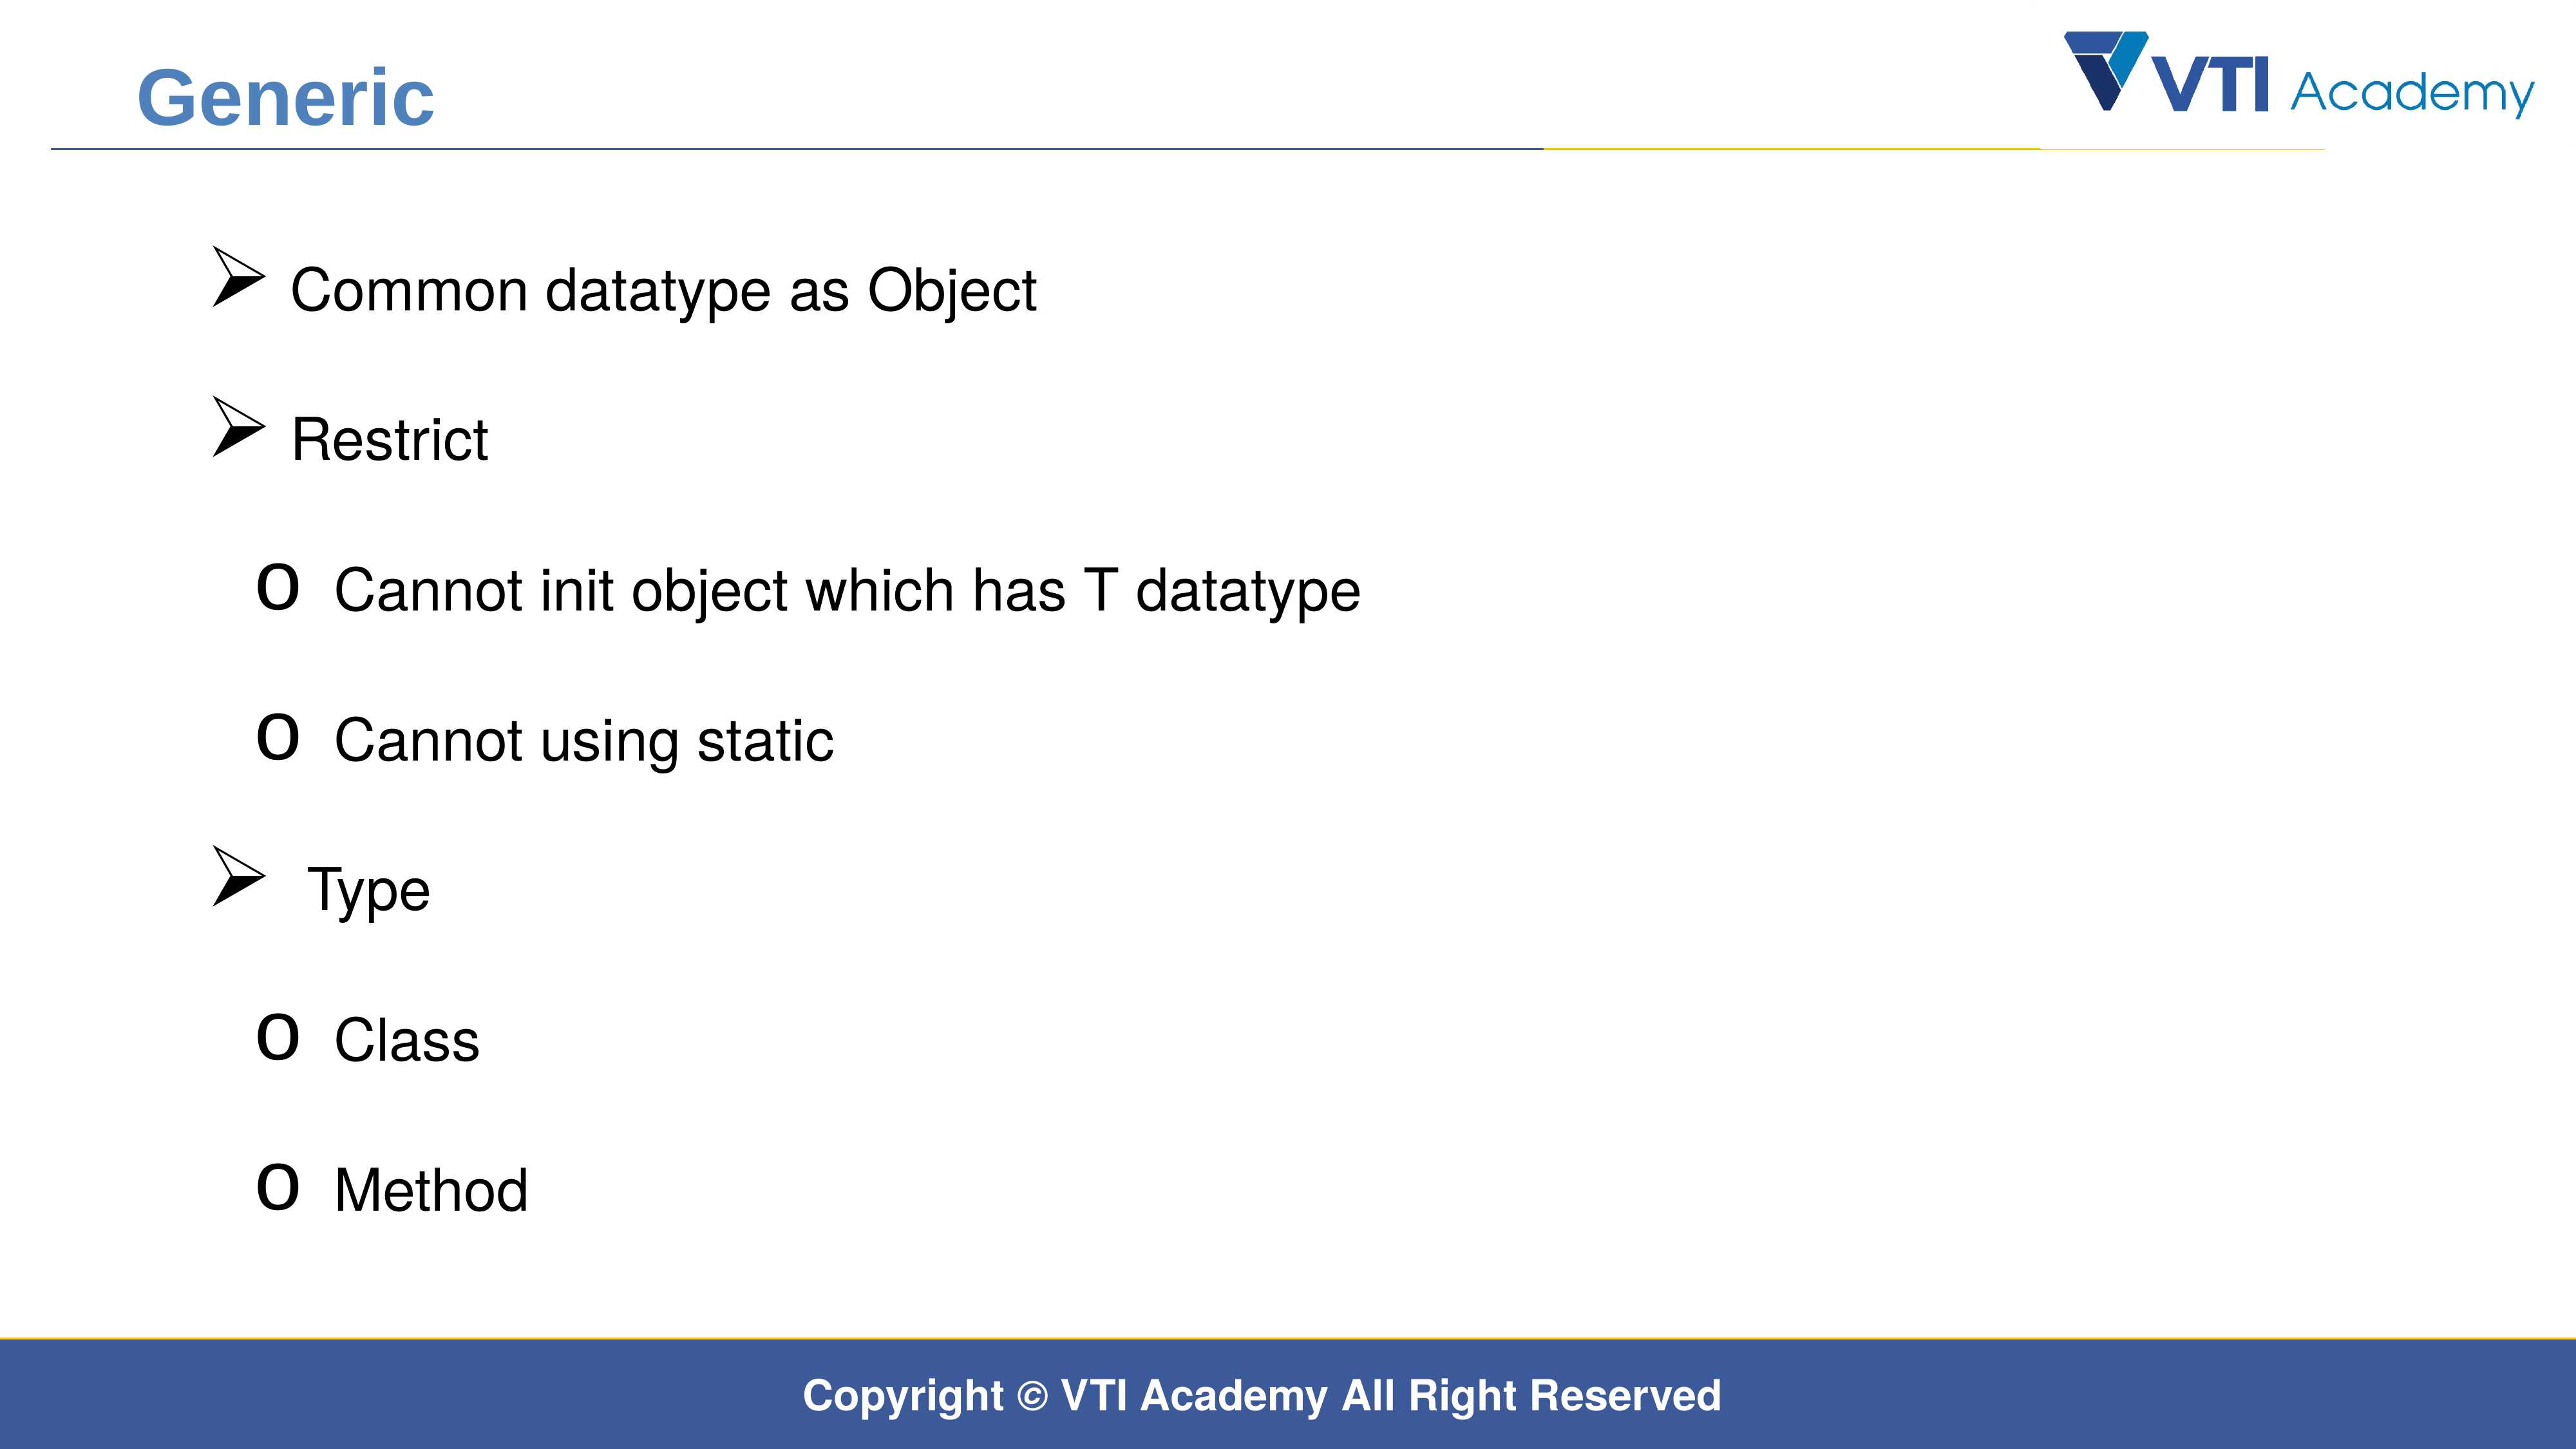

Generic
 Common datatype as Object
 Restrict
 Cannot init object which has T datatype
 Cannot using static
  Type
 Class
 Method